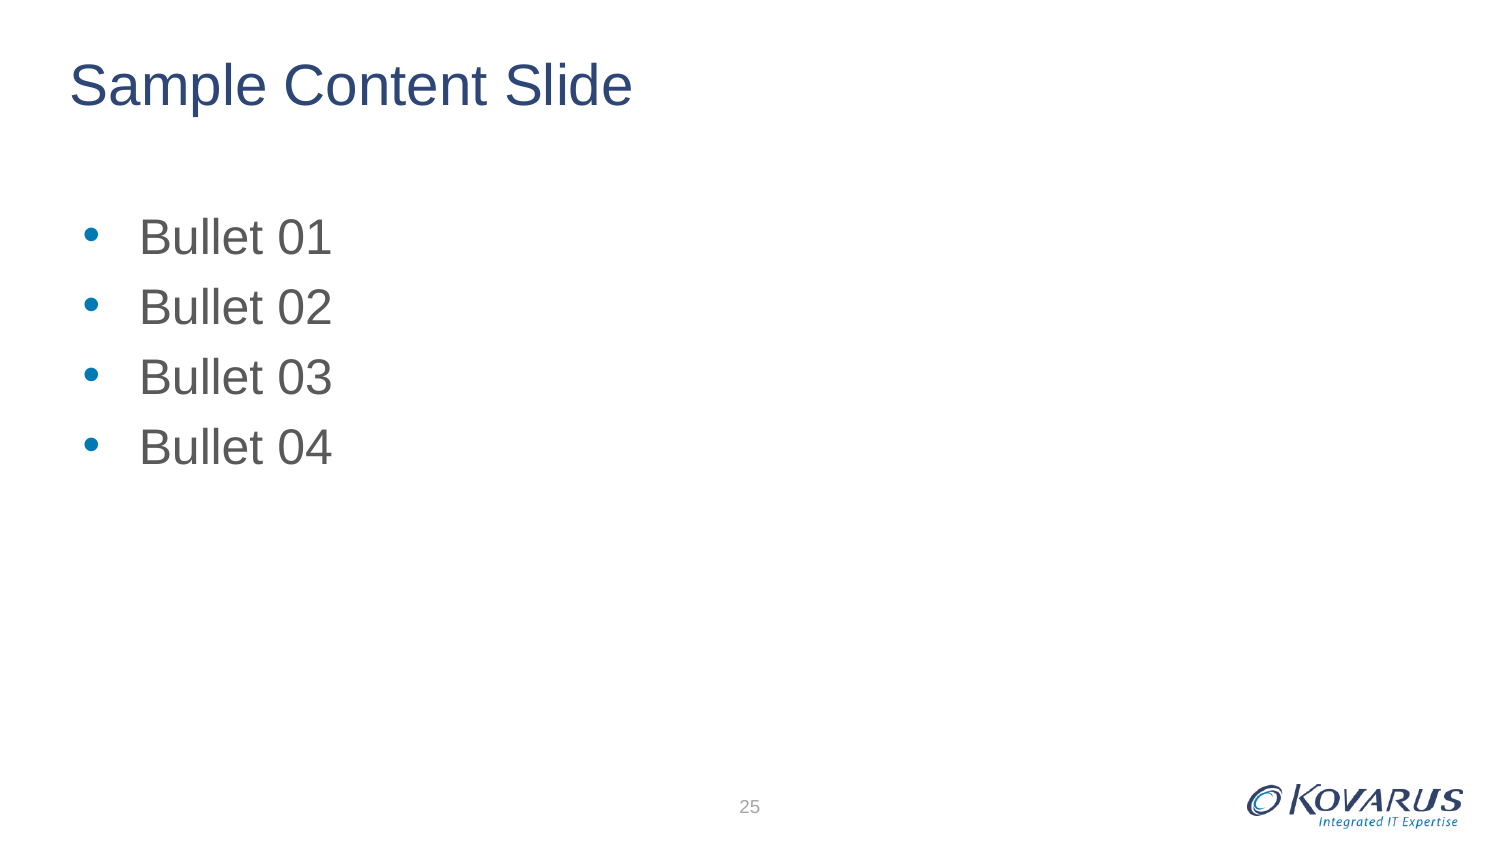

# Sample Content Slide
Bullet 01
Bullet 02
Bullet 03
Bullet 04